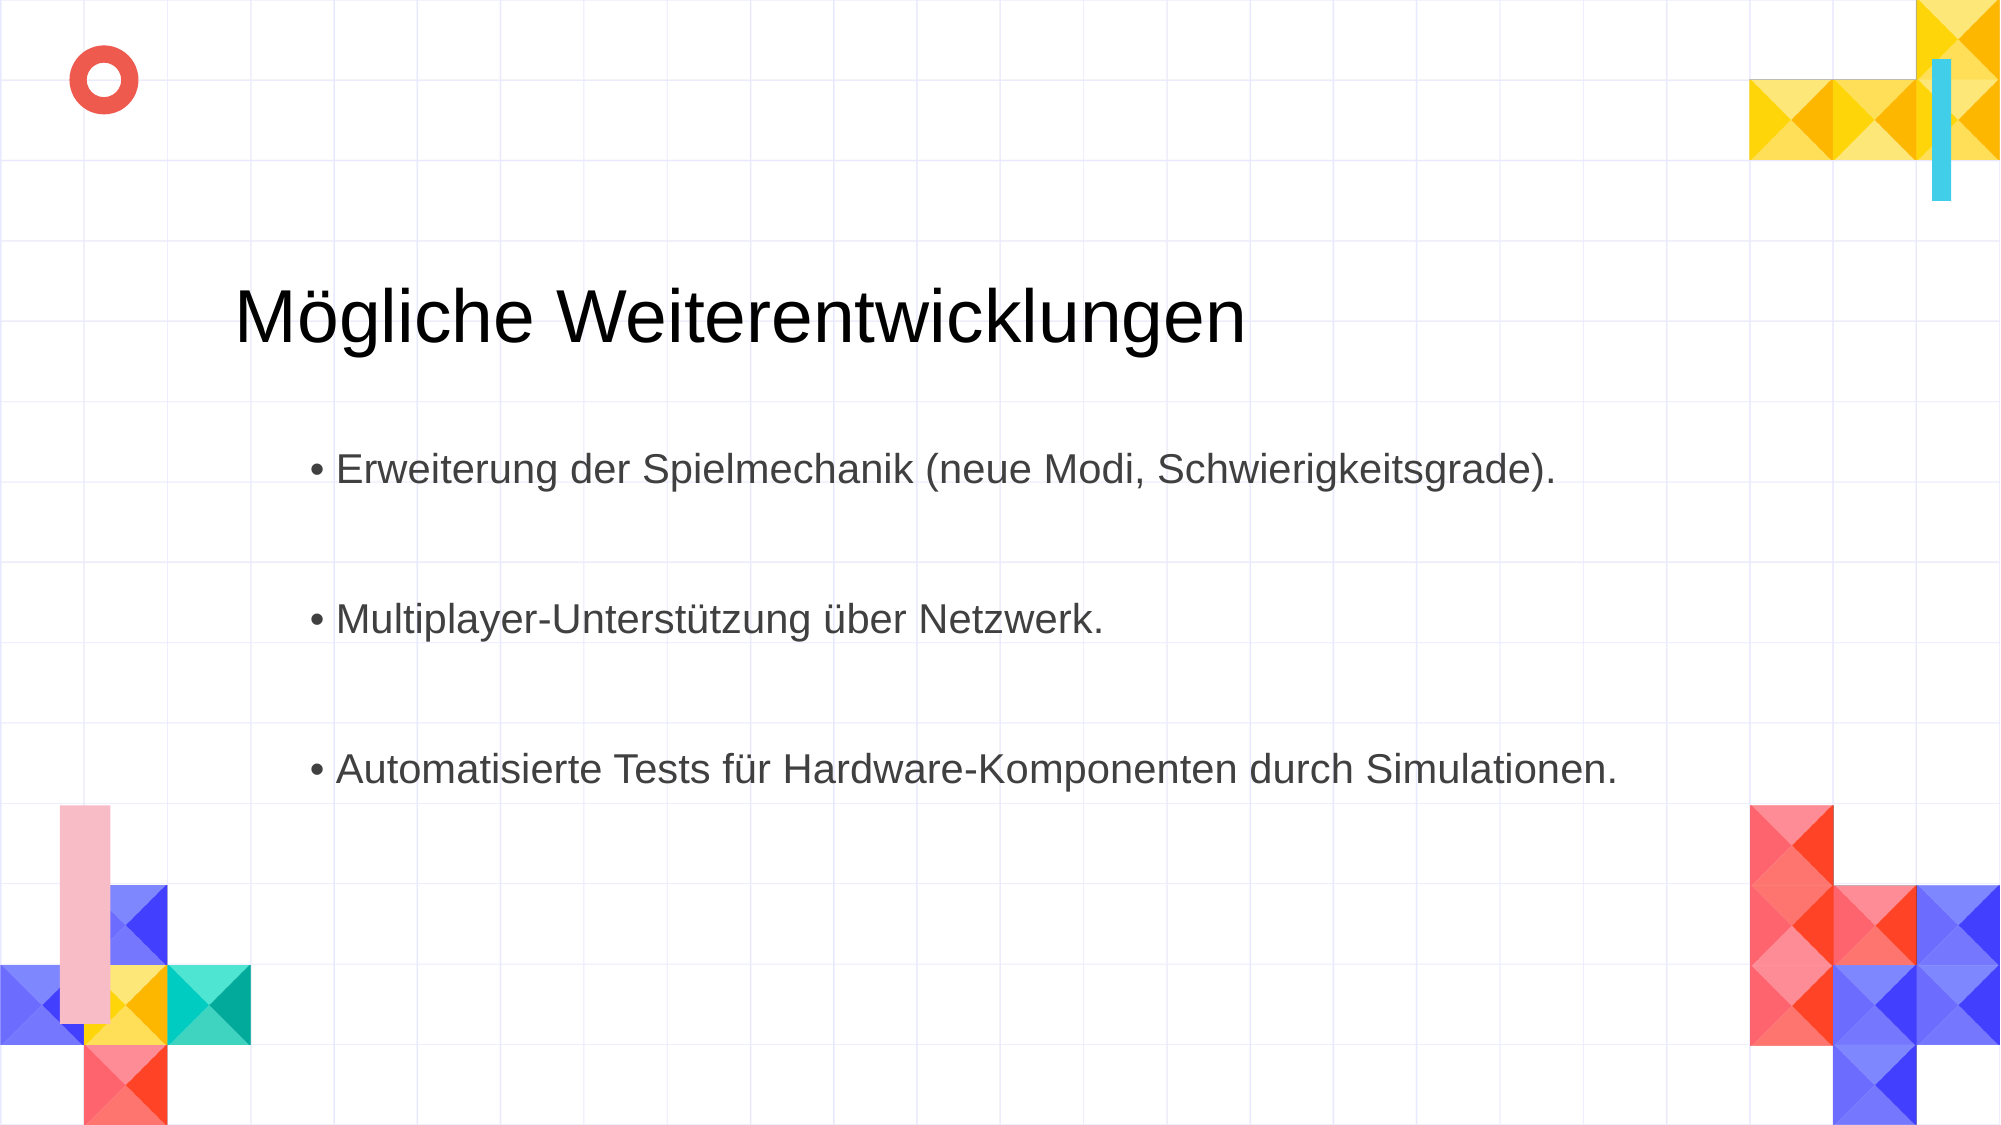

Mögliche Weiterentwicklungen
	• Erweiterung der Spielmechanik (neue Modi, Schwierigkeitsgrade).

	• Multiplayer-Unterstützung über Netzwerk.

	• Automatisierte Tests für Hardware-Komponenten durch Simulationen.